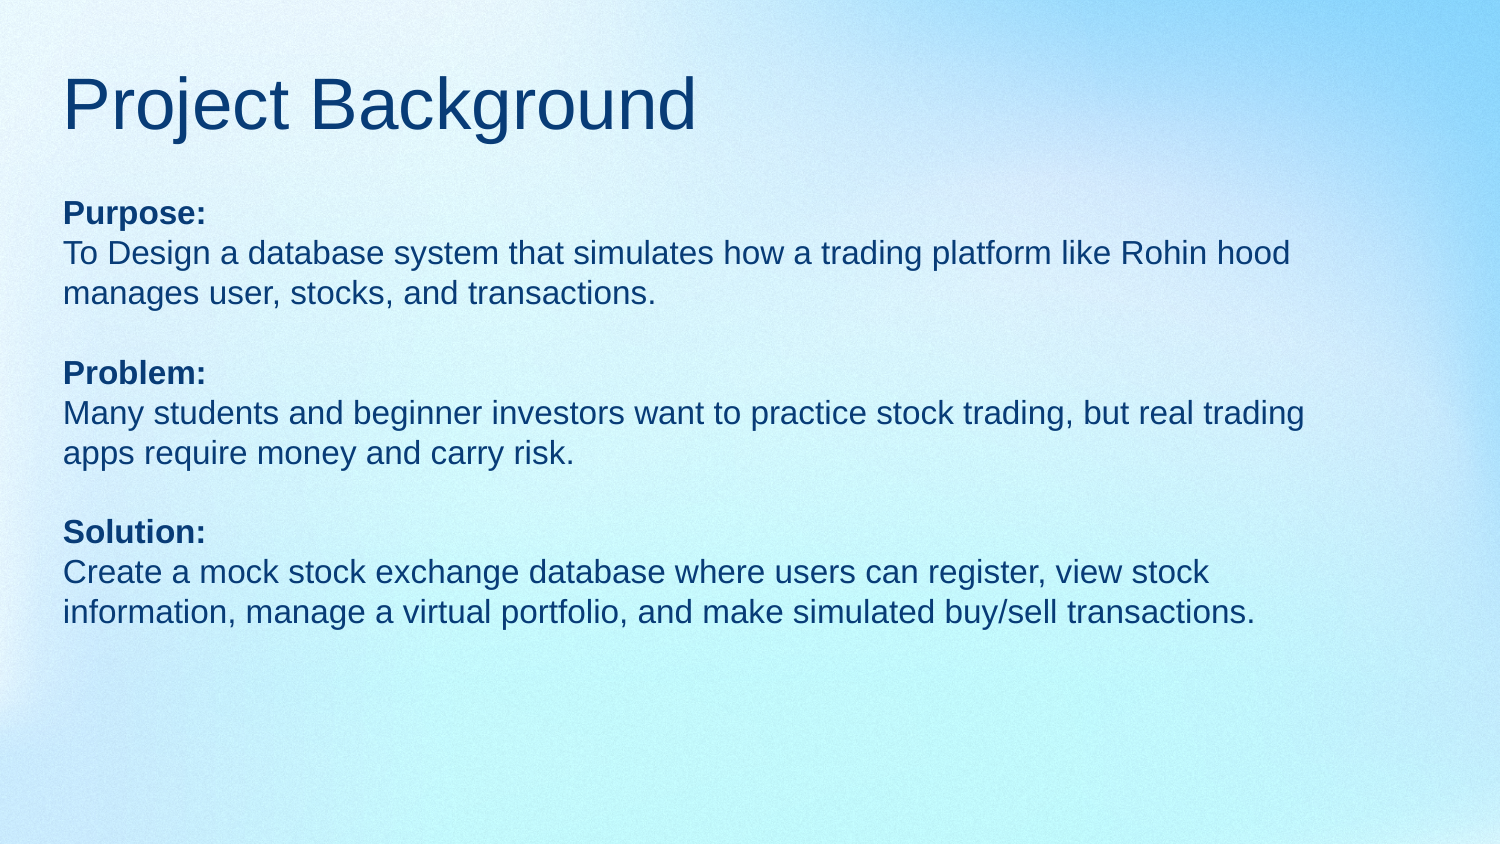

# Project Background
Purpose:
To Design a database system that simulates how a trading platform like Rohin hood manages user, stocks, and transactions.

Problem:
Many students and beginner investors want to practice stock trading, but real trading apps require money and carry risk.

Solution:
Create a mock stock exchange database where users can register, view stock information, manage a virtual portfolio, and make simulated buy/sell transactions.